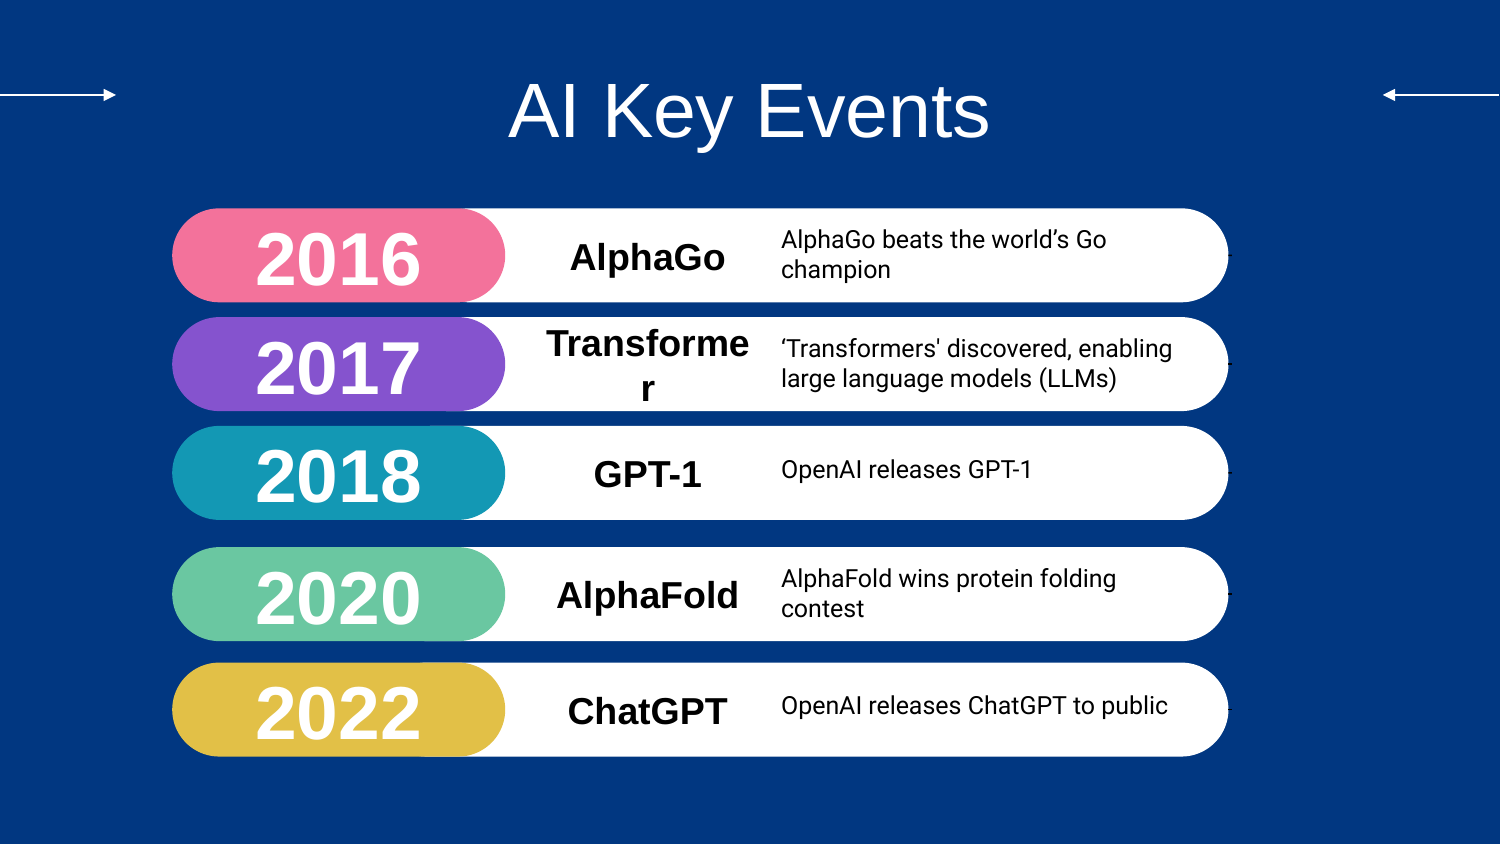

# AI Key Events
2016

AlphaGo beats the world’s Go champion
AlphaGo

2017

‘Transformers' discovered, enabling large language models (LLMs)
Transformer
2018

OpenAI releases GPT-1
GPT-1
2020

AlphaFold wins protein folding contest
AlphaFold
2022

OpenAI releases ChatGPT to public
ChatGPT